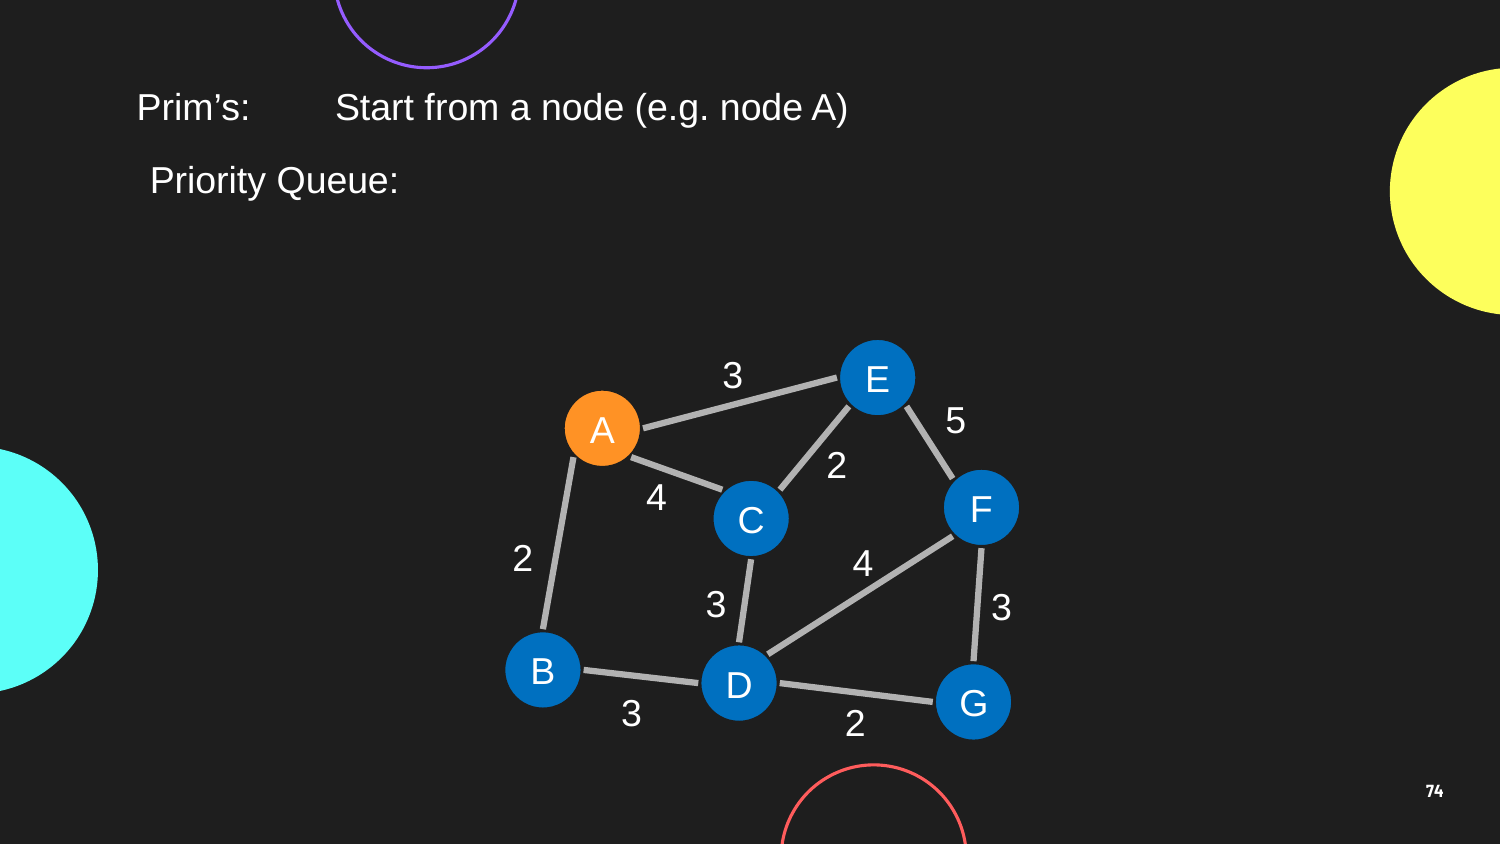

Prim’s:
Start from a node (e.g. node A)
Priority Queue:
E
3
A
5
2
4
F
C
2
4
3
3
B
D
G
3
2
74